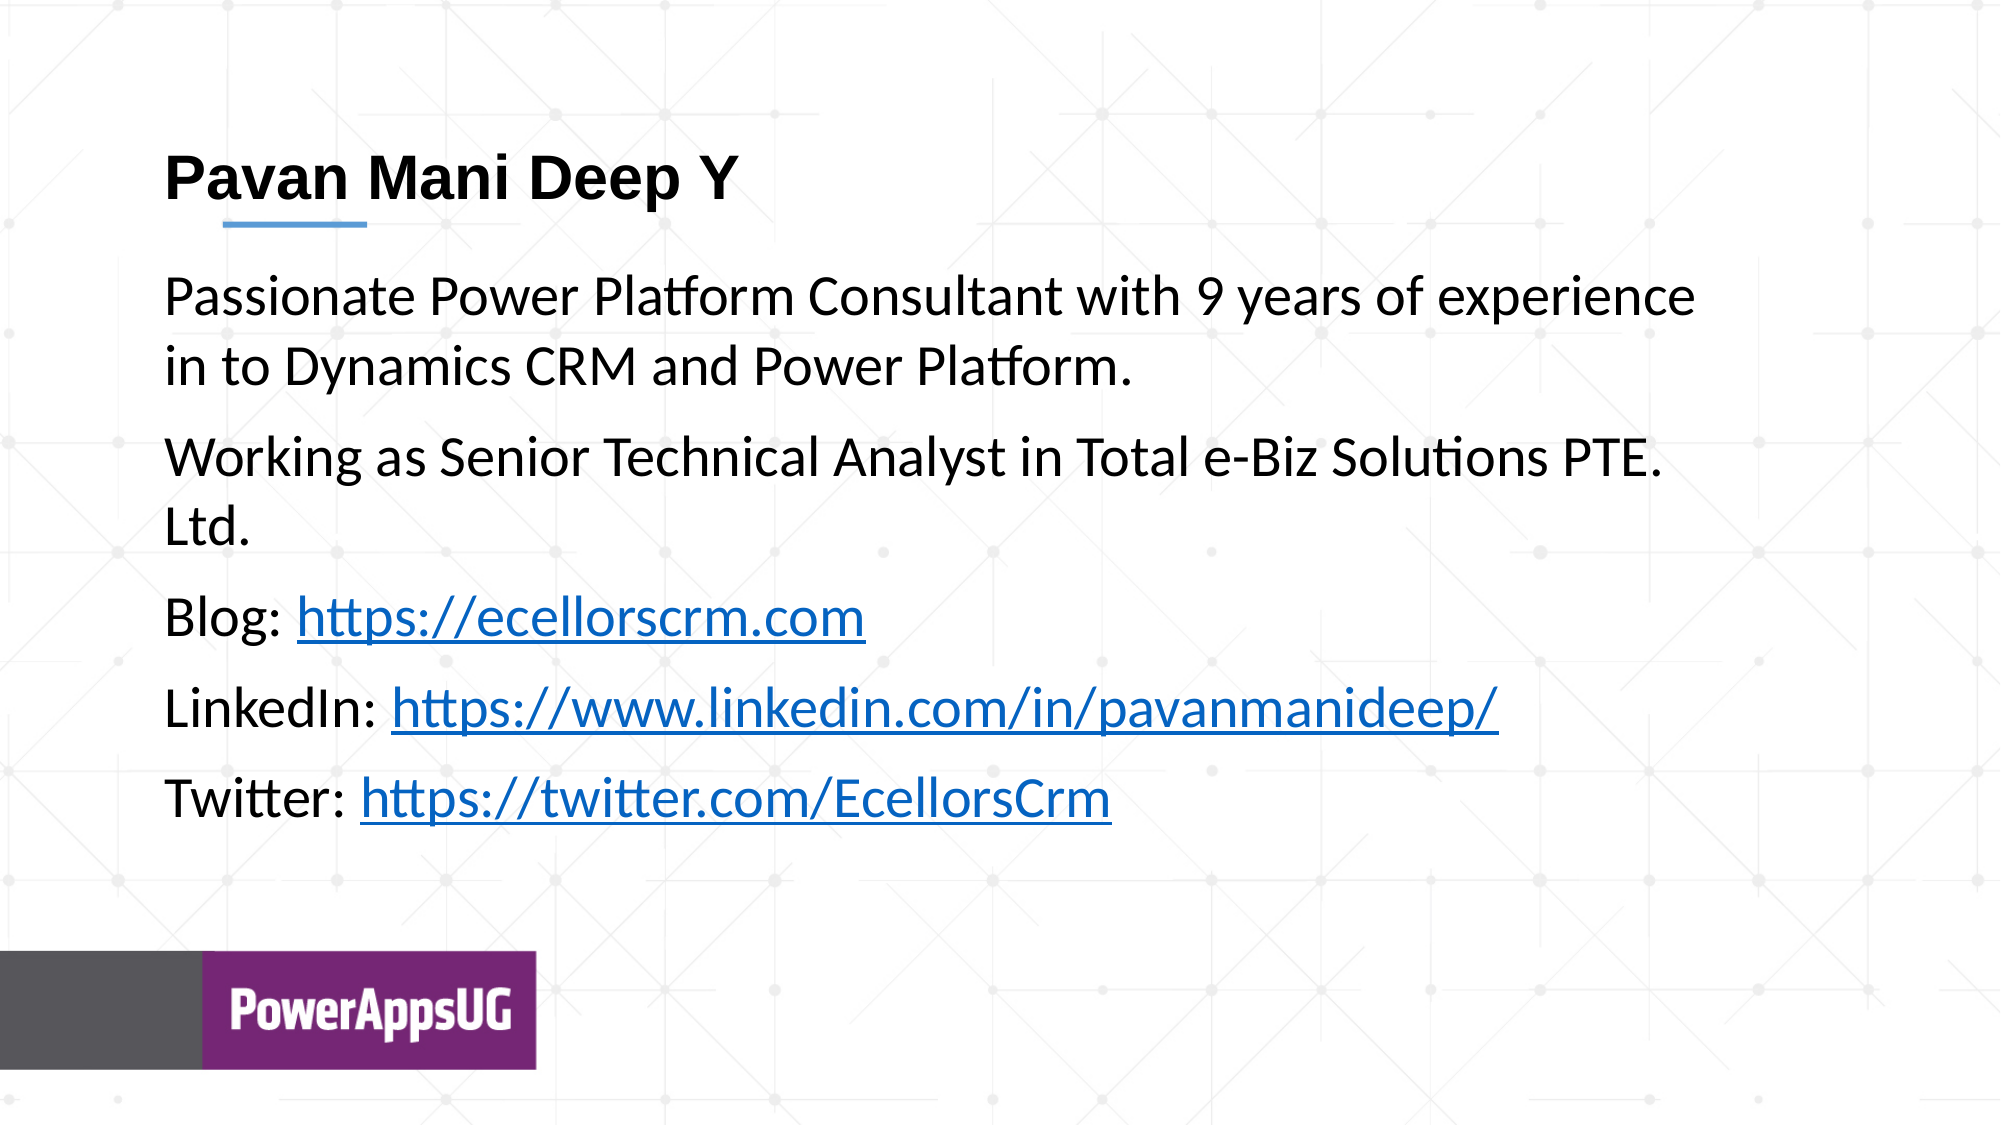

Pavan Mani Deep Y
Passionate Power Platform Consultant with 9 years of experience in to Dynamics CRM and Power Platform.
Working as Senior Technical Analyst in Total e-Biz Solutions PTE. Ltd.
Blog: https://ecellorscrm.com
LinkedIn: https://www.linkedin.com/in/pavanmanideep/
Twitter: https://twitter.com/EcellorsCrm